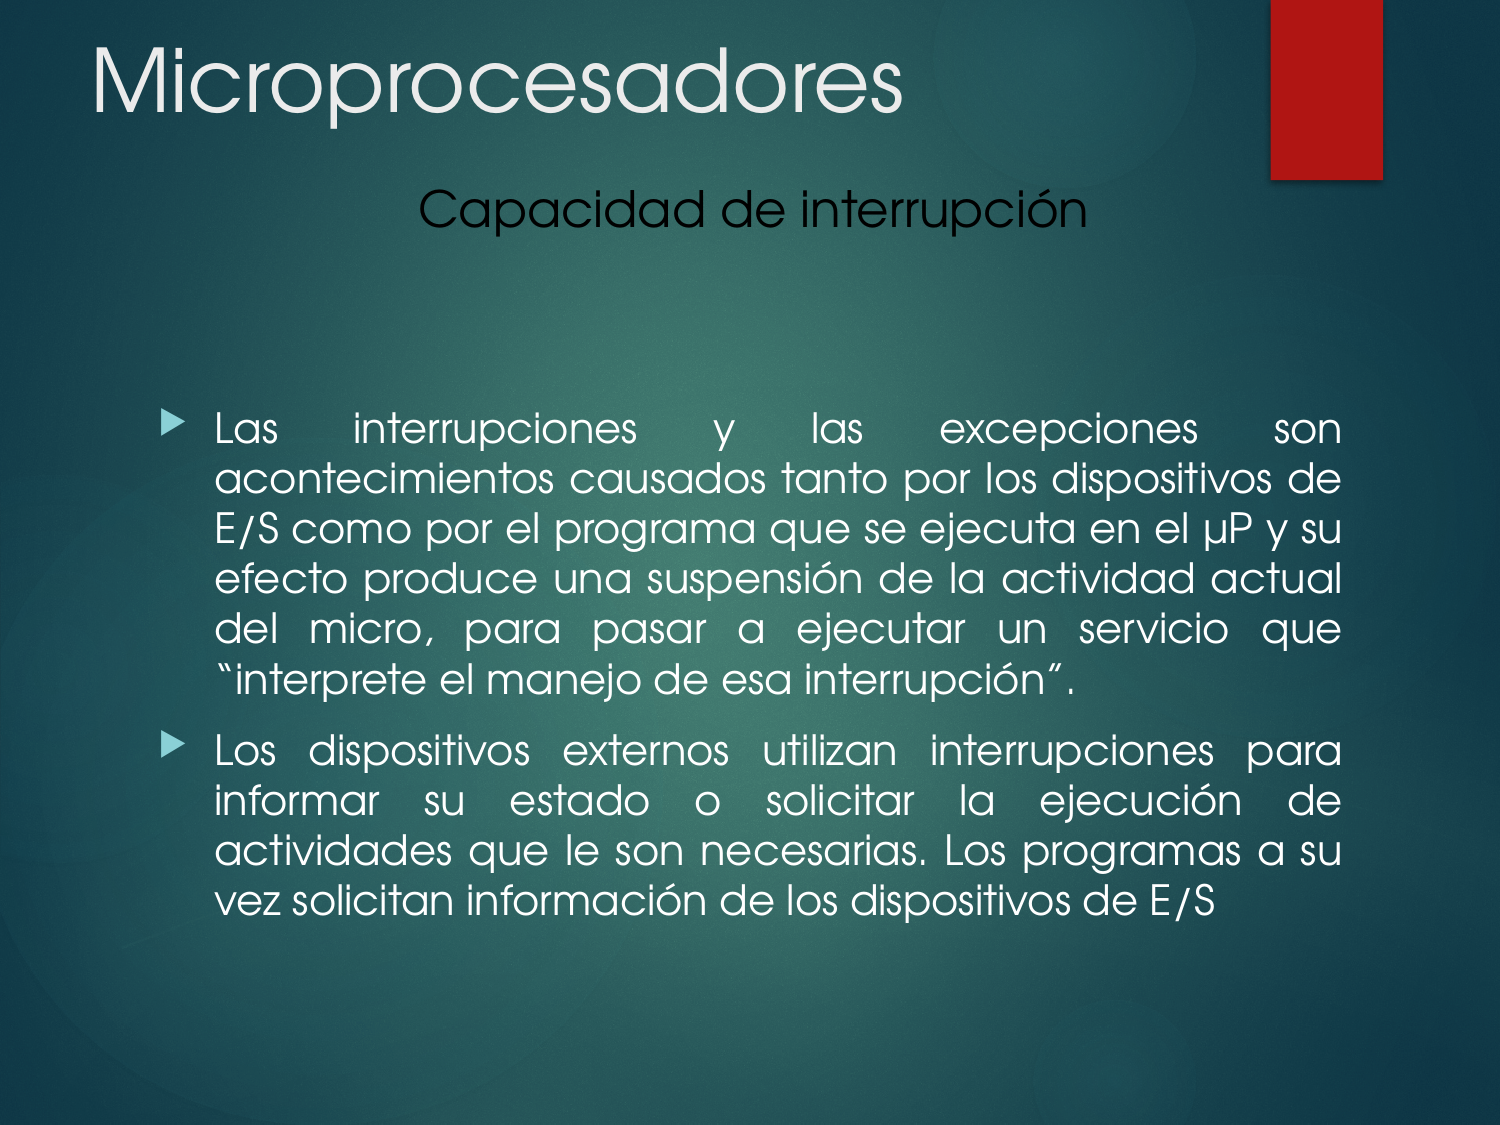

# Microprocesadores
Capacidad de interrupción
Las interrupciones y las excepciones son acontecimientos causados tanto por los dispositivos de E/S como por el programa que se ejecuta en el μP y su efecto produce una suspensión de la actividad actual del micro, para pasar a ejecutar un servicio que “interprete el manejo de esa interrupción”.
Los dispositivos externos utilizan interrupciones para informar su estado o solicitar la ejecución de actividades que le son necesarias. Los programas a su vez solicitan información de los dispositivos de E/S